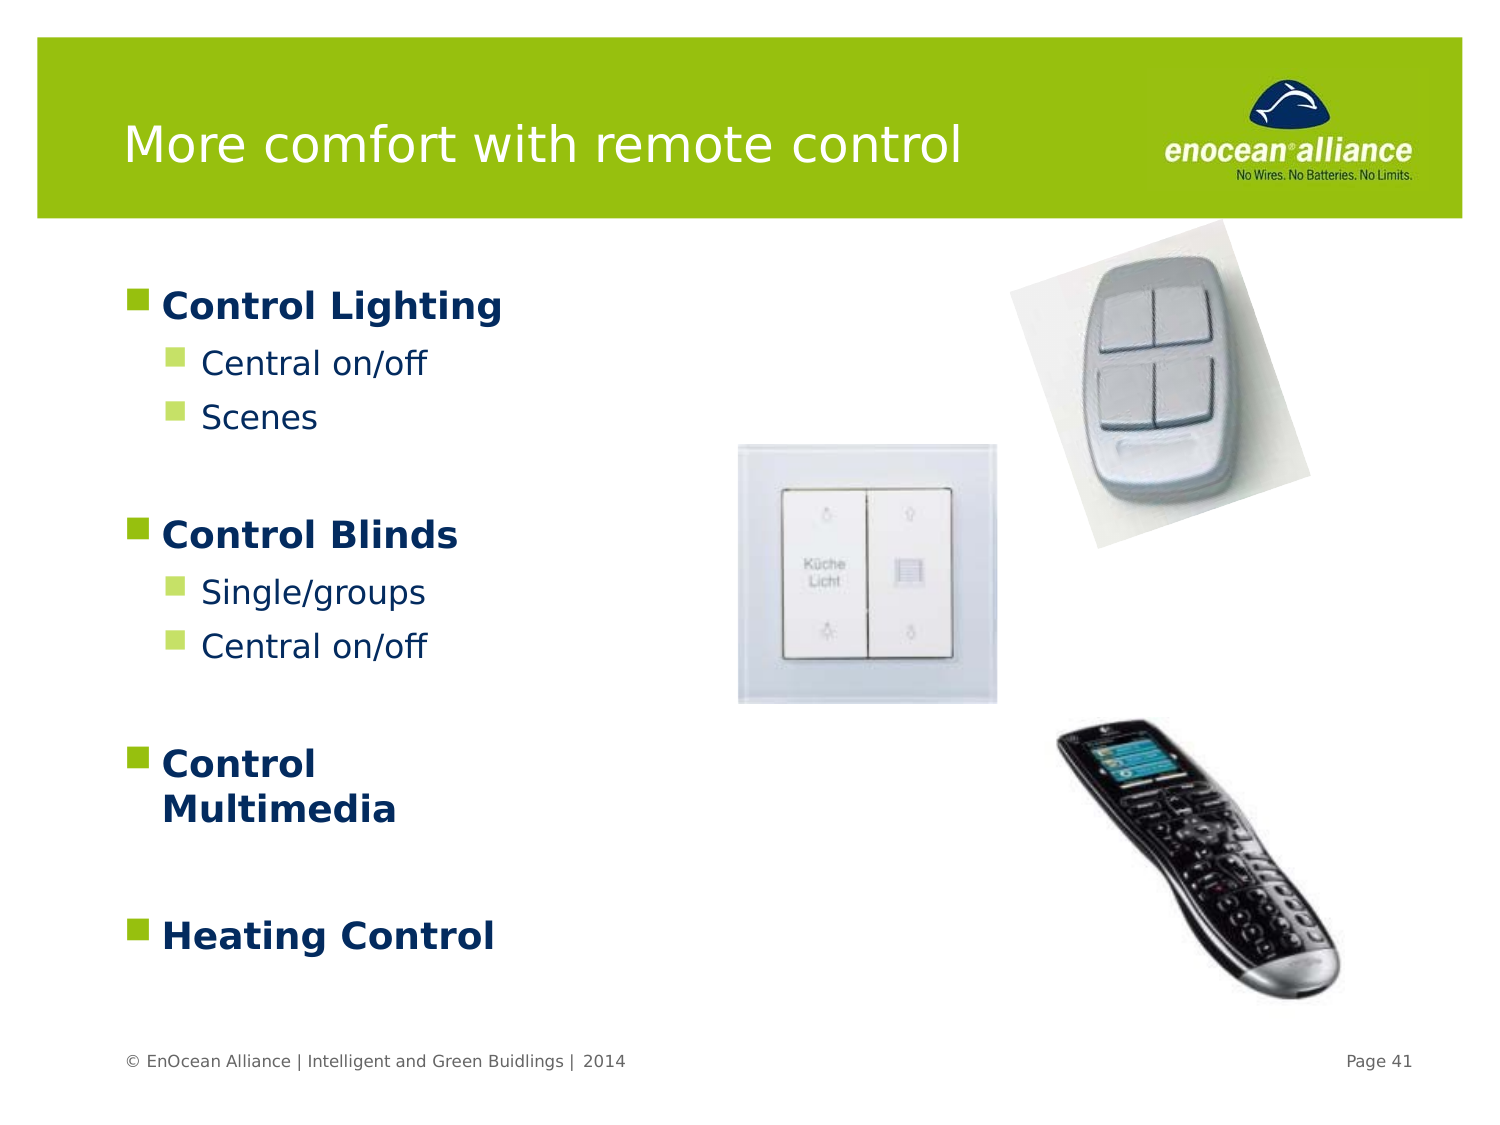

# More comfort with remote control

Control Lighting
Central on/off
Scenes

Control Blinds
Single/groups
Central on/off

Control Multimedia

Heating Control

© EnOcean Alliance | Intelligent and Green Buidlings | 2014
Page 41